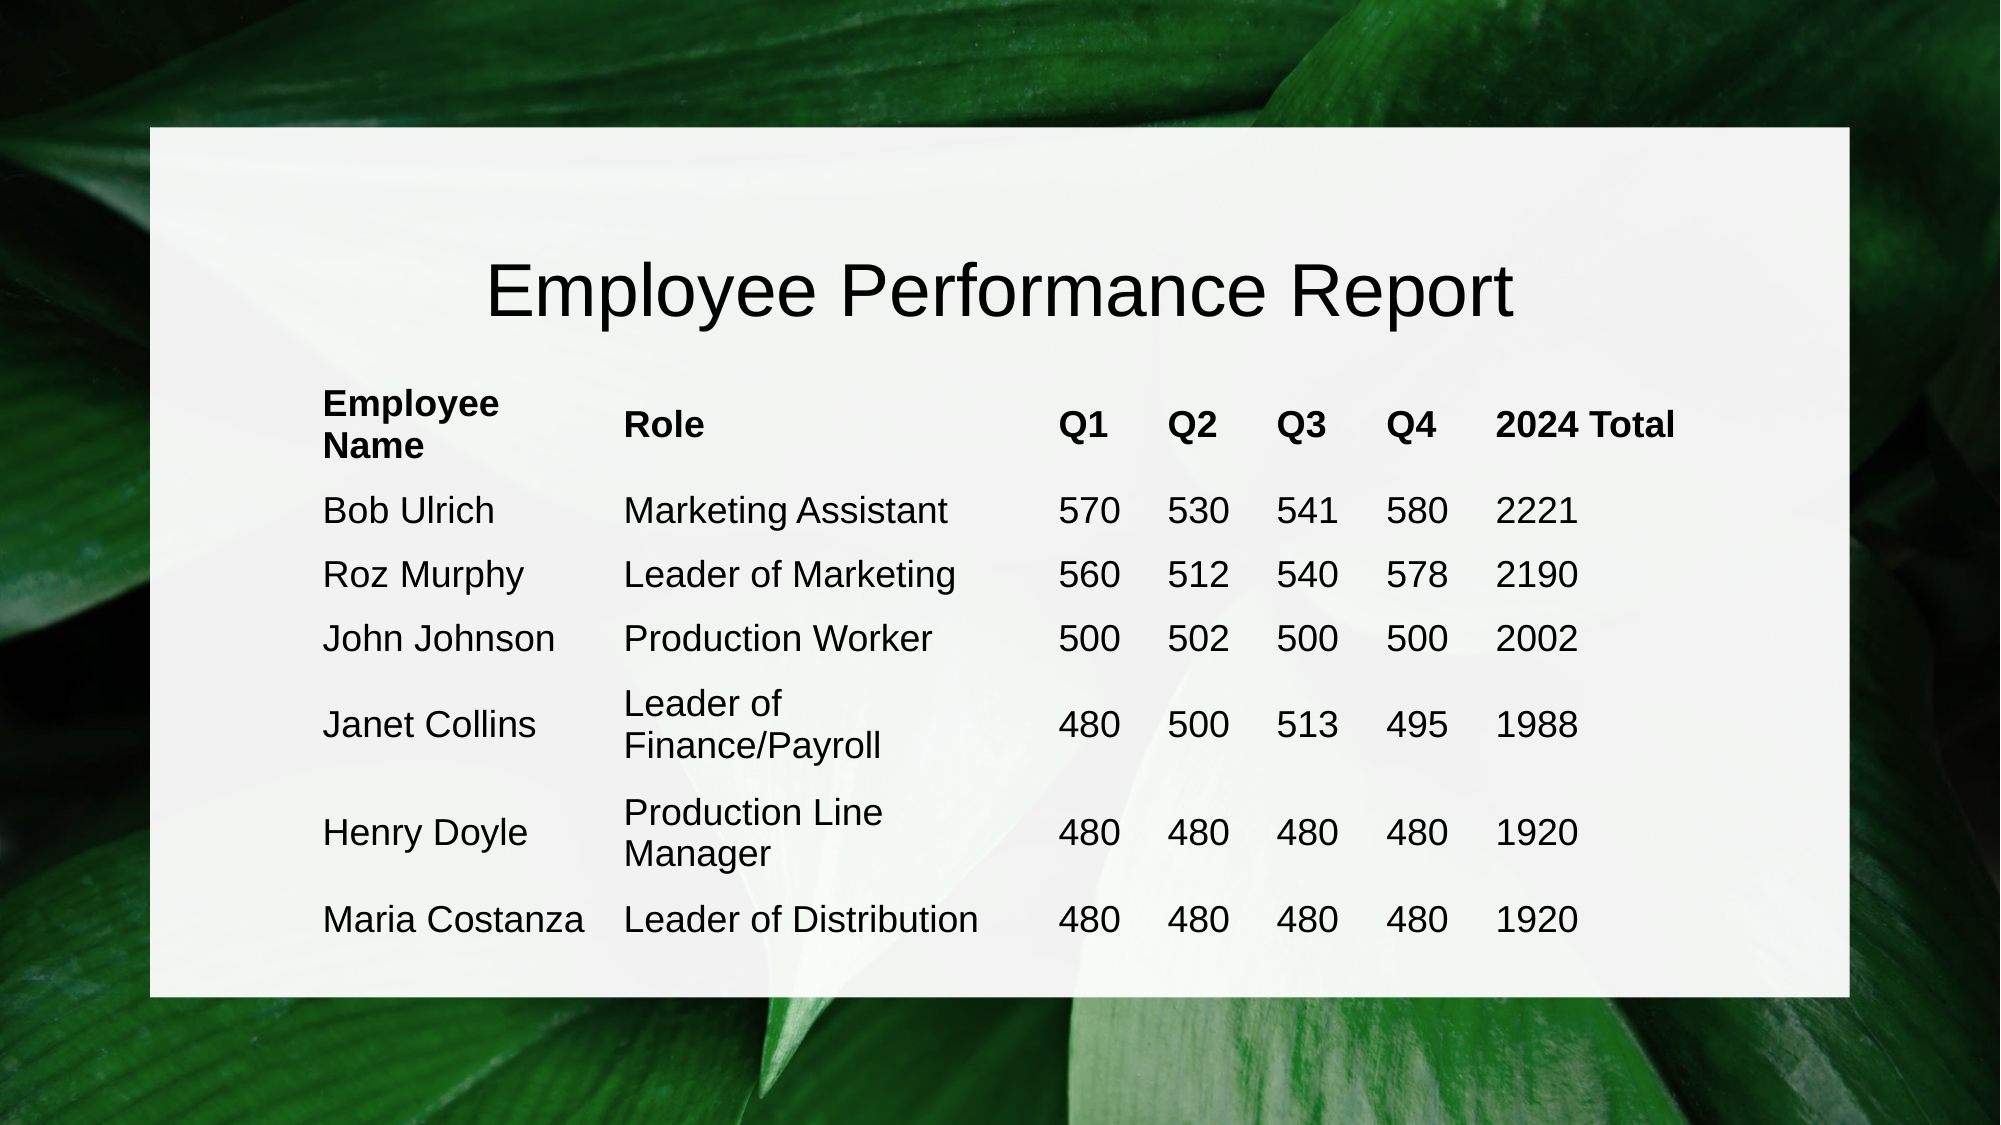

# Employee Performance Report
| Employee Name | Role | Q1 | Q2 | Q3 | Q4 | 2024 Total |
| --- | --- | --- | --- | --- | --- | --- |
| Bob Ulrich | Marketing Assistant | 570 | 530 | 541 | 580 | 2221 |
| Roz Murphy | Leader of Marketing | 560 | 512 | 540 | 578 | 2190 |
| John Johnson | Production Worker | 500 | 502 | 500 | 500 | 2002 |
| Janet Collins | Leader of Finance/Payroll | 480 | 500 | 513 | 495 | 1988 |
| Henry Doyle | Production Line Manager | 480 | 480 | 480 | 480 | 1920 |
| Maria Costanza | Leader of Distribution | 480 | 480 | 480 | 480 | 1920 |